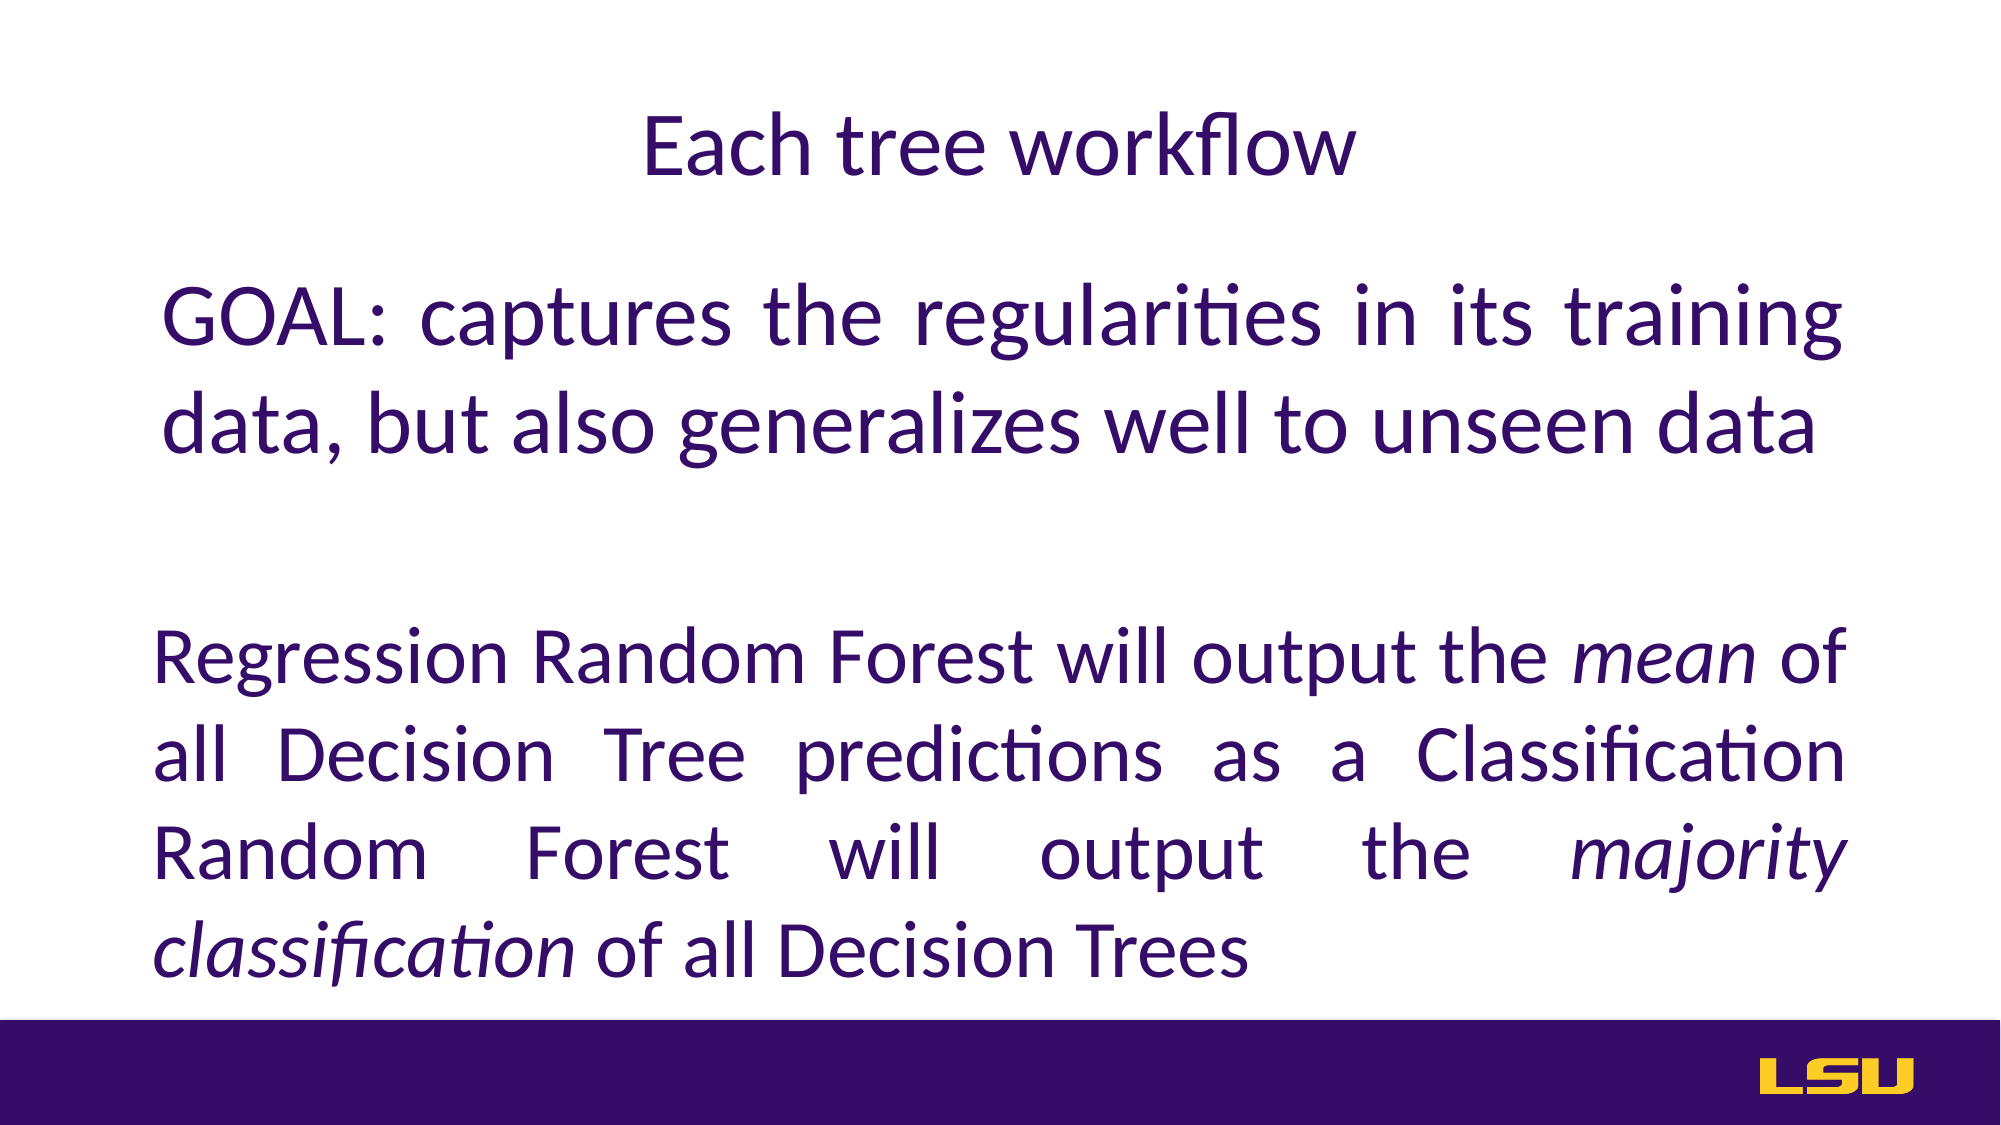

# Each tree workflow
GOAL: captures the regularities in its training data, but also generalizes well to unseen data

Regression Random Forest will output the mean of all Decision Tree predictions as a Classification Random Forest will output the majority classification of all Decision Trees